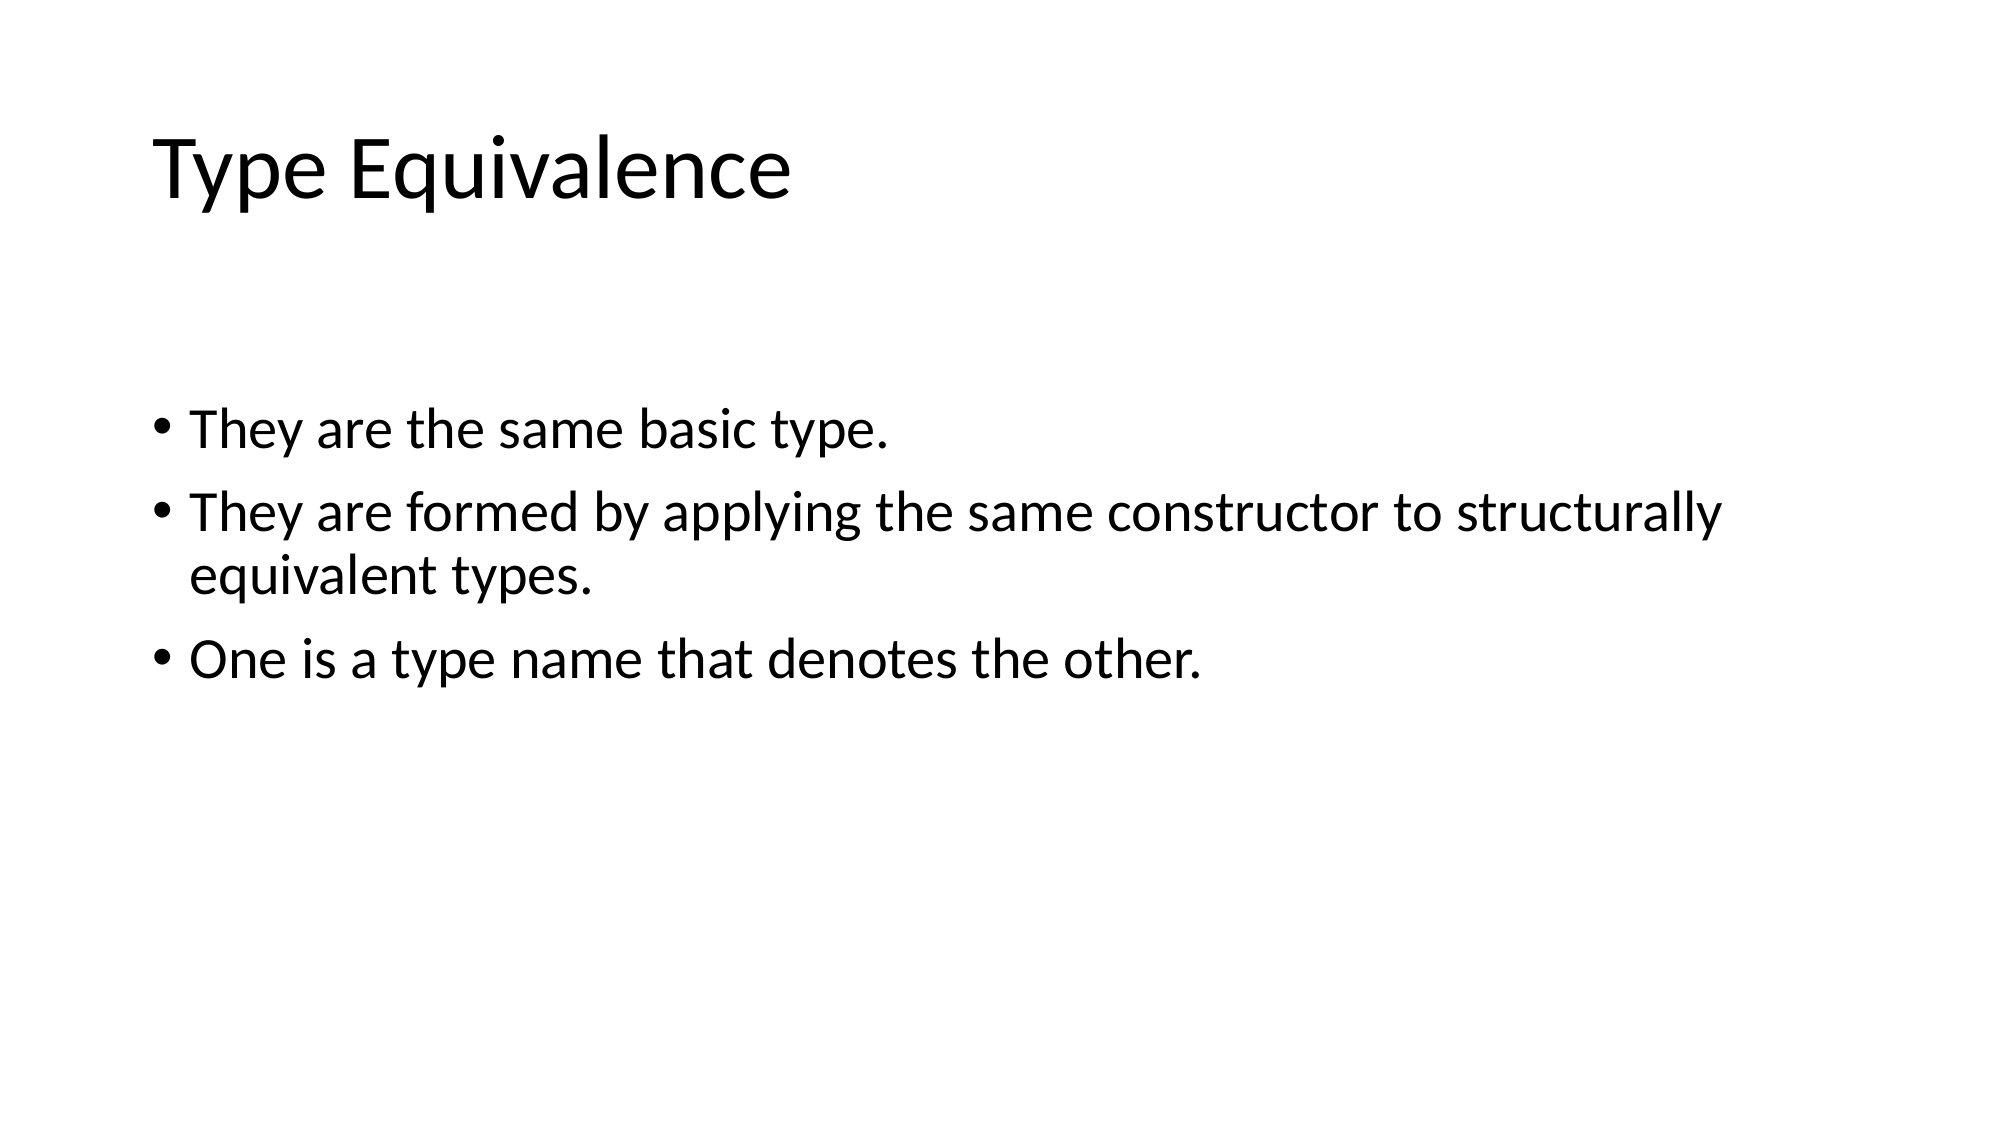

# Type Equivalence

They are the same basic type.
They are formed by applying the same constructor to structurally equivalent types.
One is a type name that denotes the other.